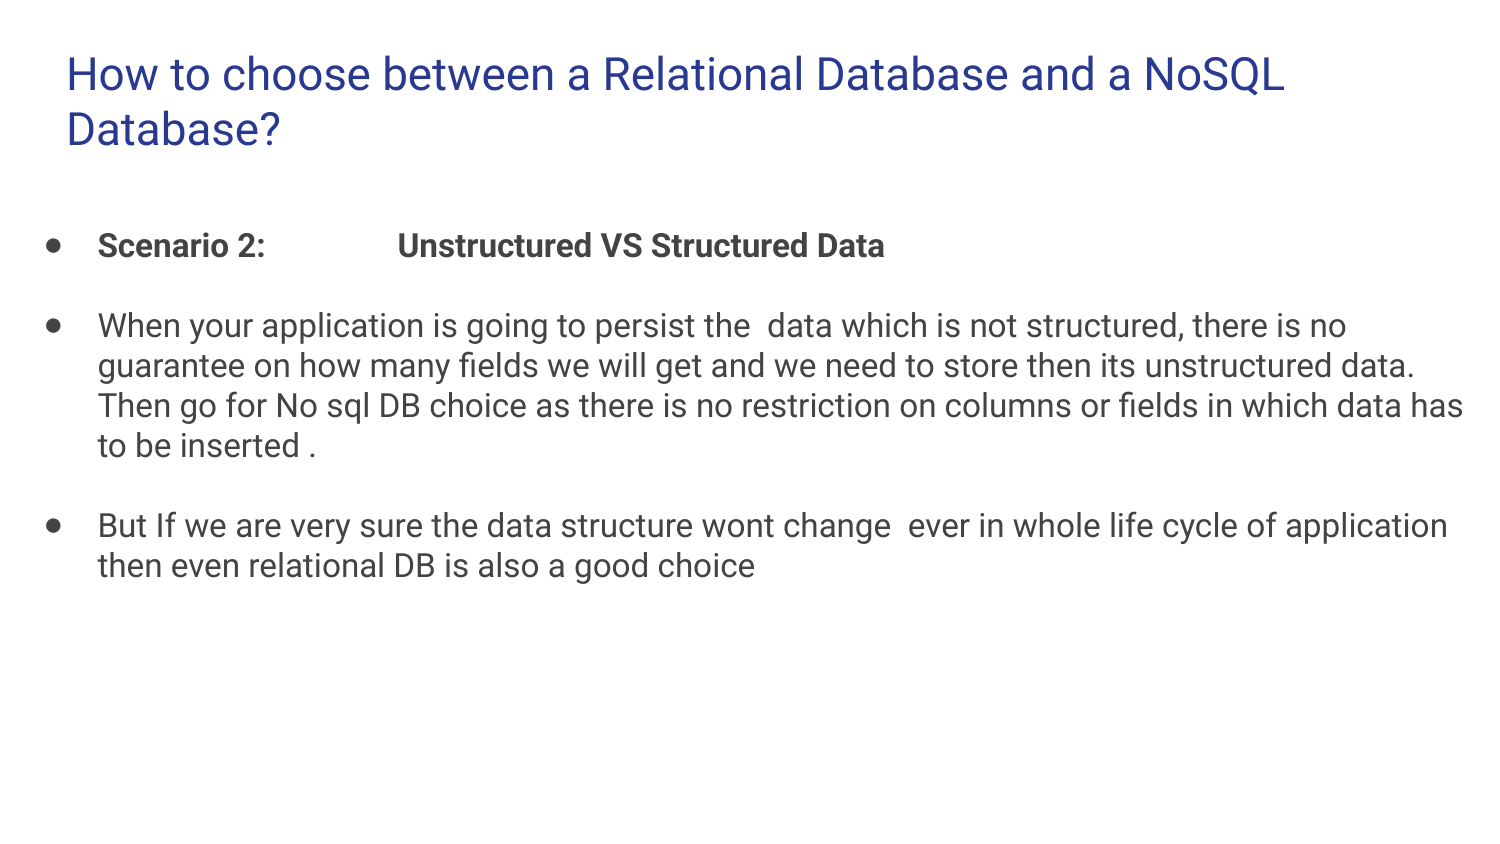

# How to choose between a Relational Database and a NoSQL Database?

Scenario 2: 	Unstructured VS Structured Data

When your application is going to persist the  data which is not structured, there is no guarantee on how many fields we will get and we need to store then its unstructured data. Then go for No sql DB choice as there is no restriction on columns or fields in which data has to be inserted .

But If we are very sure the data structure wont change  ever in whole life cycle of application then even relational DB is also a good choice